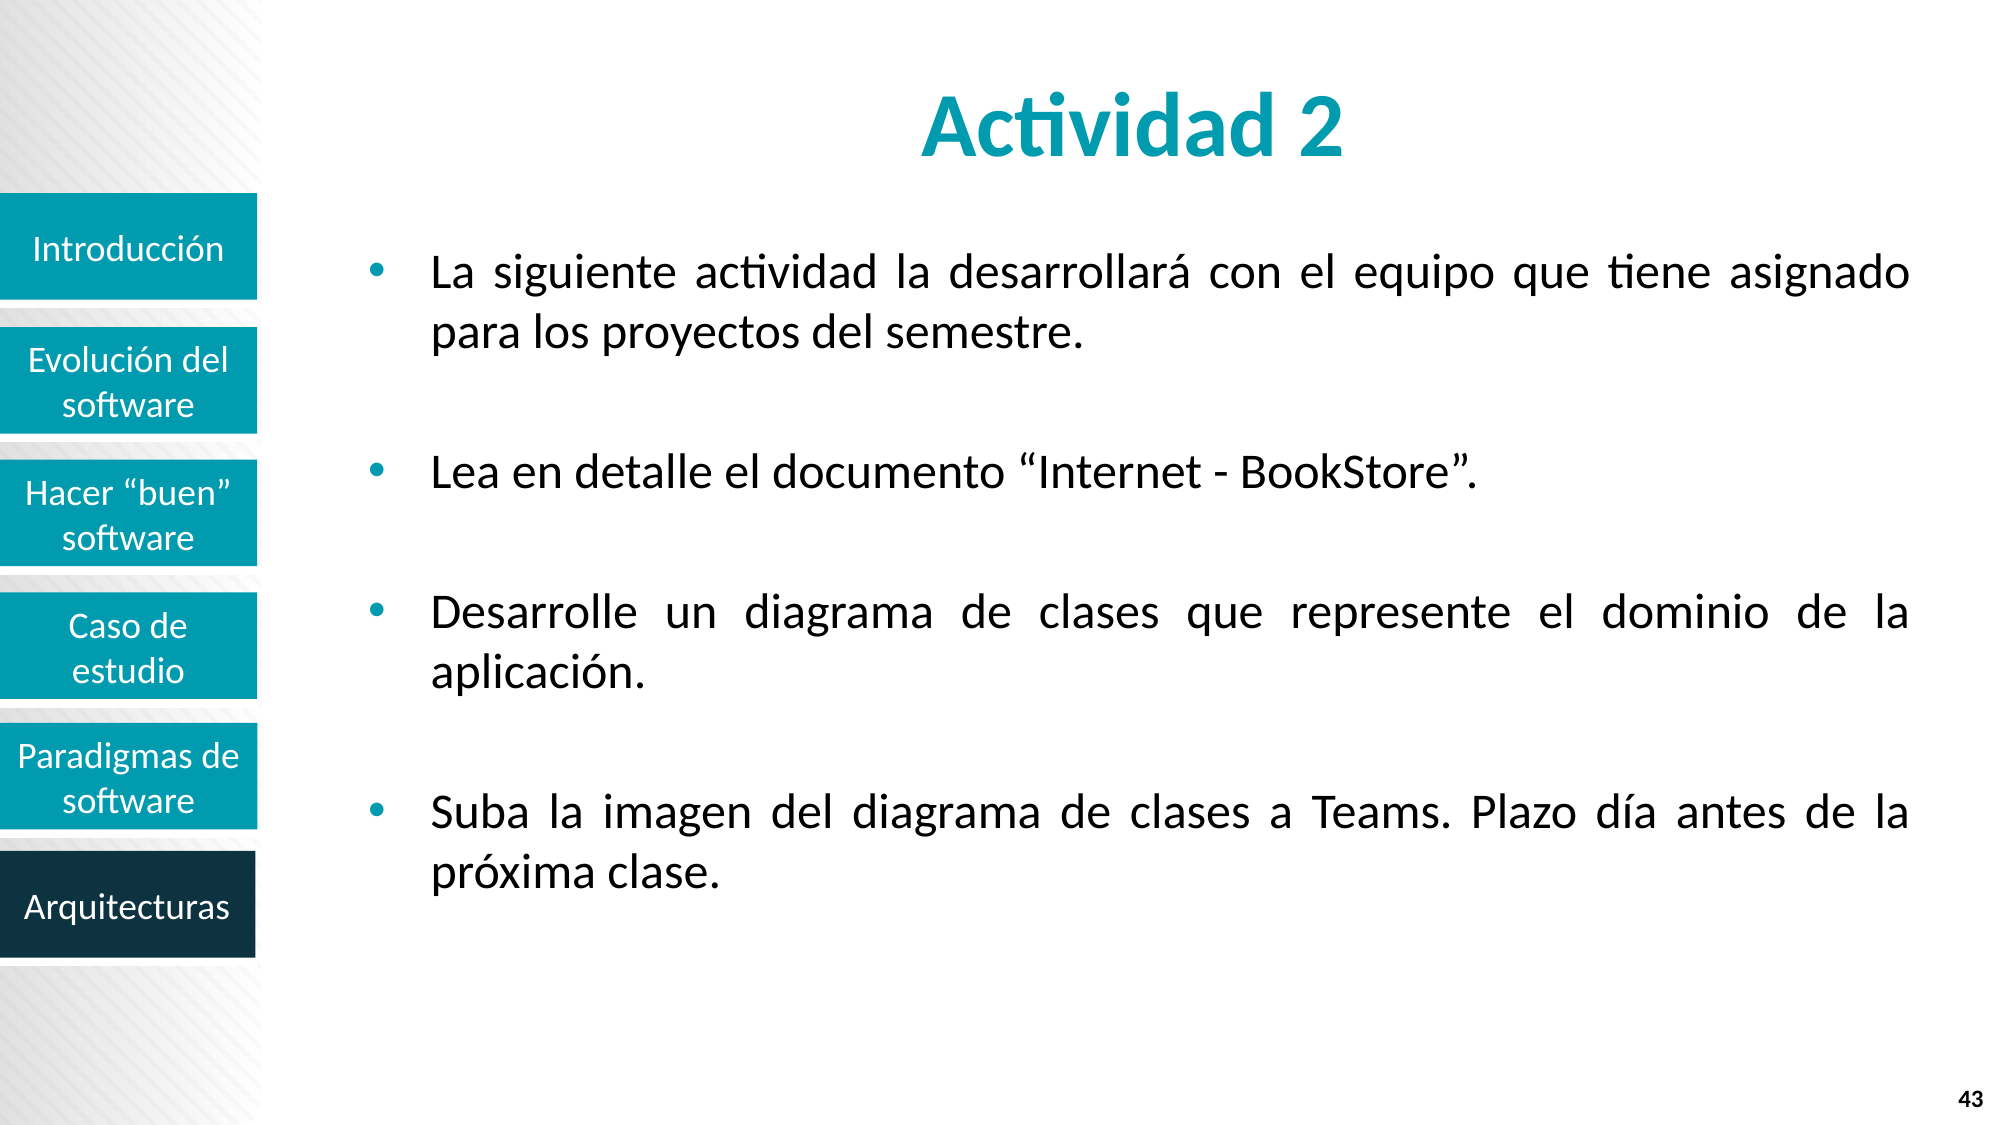

# Actividad 2
La siguiente actividad la desarrollará con el equipo que tiene asignado para los proyectos del semestre.

Lea en detalle el documento “Internet - BookStore”.

Desarrolle un diagrama de clases que represente el dominio de la aplicación.

Suba la imagen del diagrama de clases a Teams. Plazo día antes de la próxima clase.
43